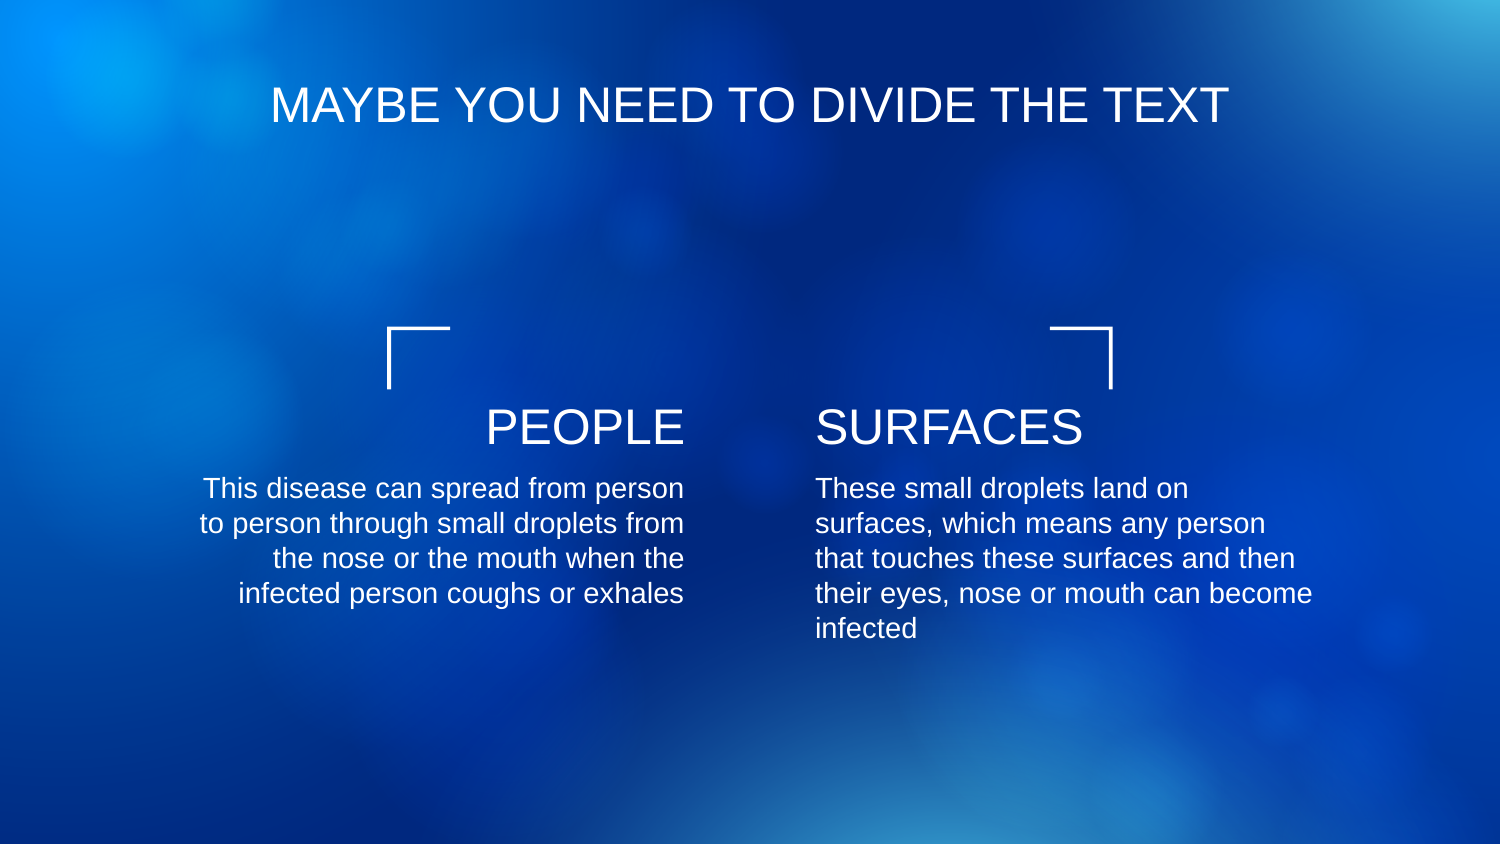

# MAYBE YOU NEED TO DIVIDE THE TEXT

PEOPLE
SURFACES
This disease can spread from person to person through small droplets from the nose or the mouth when the infected person coughs or exhales
These small droplets land on surfaces, which means any person that touches these surfaces and then their eyes, nose or mouth can become infected